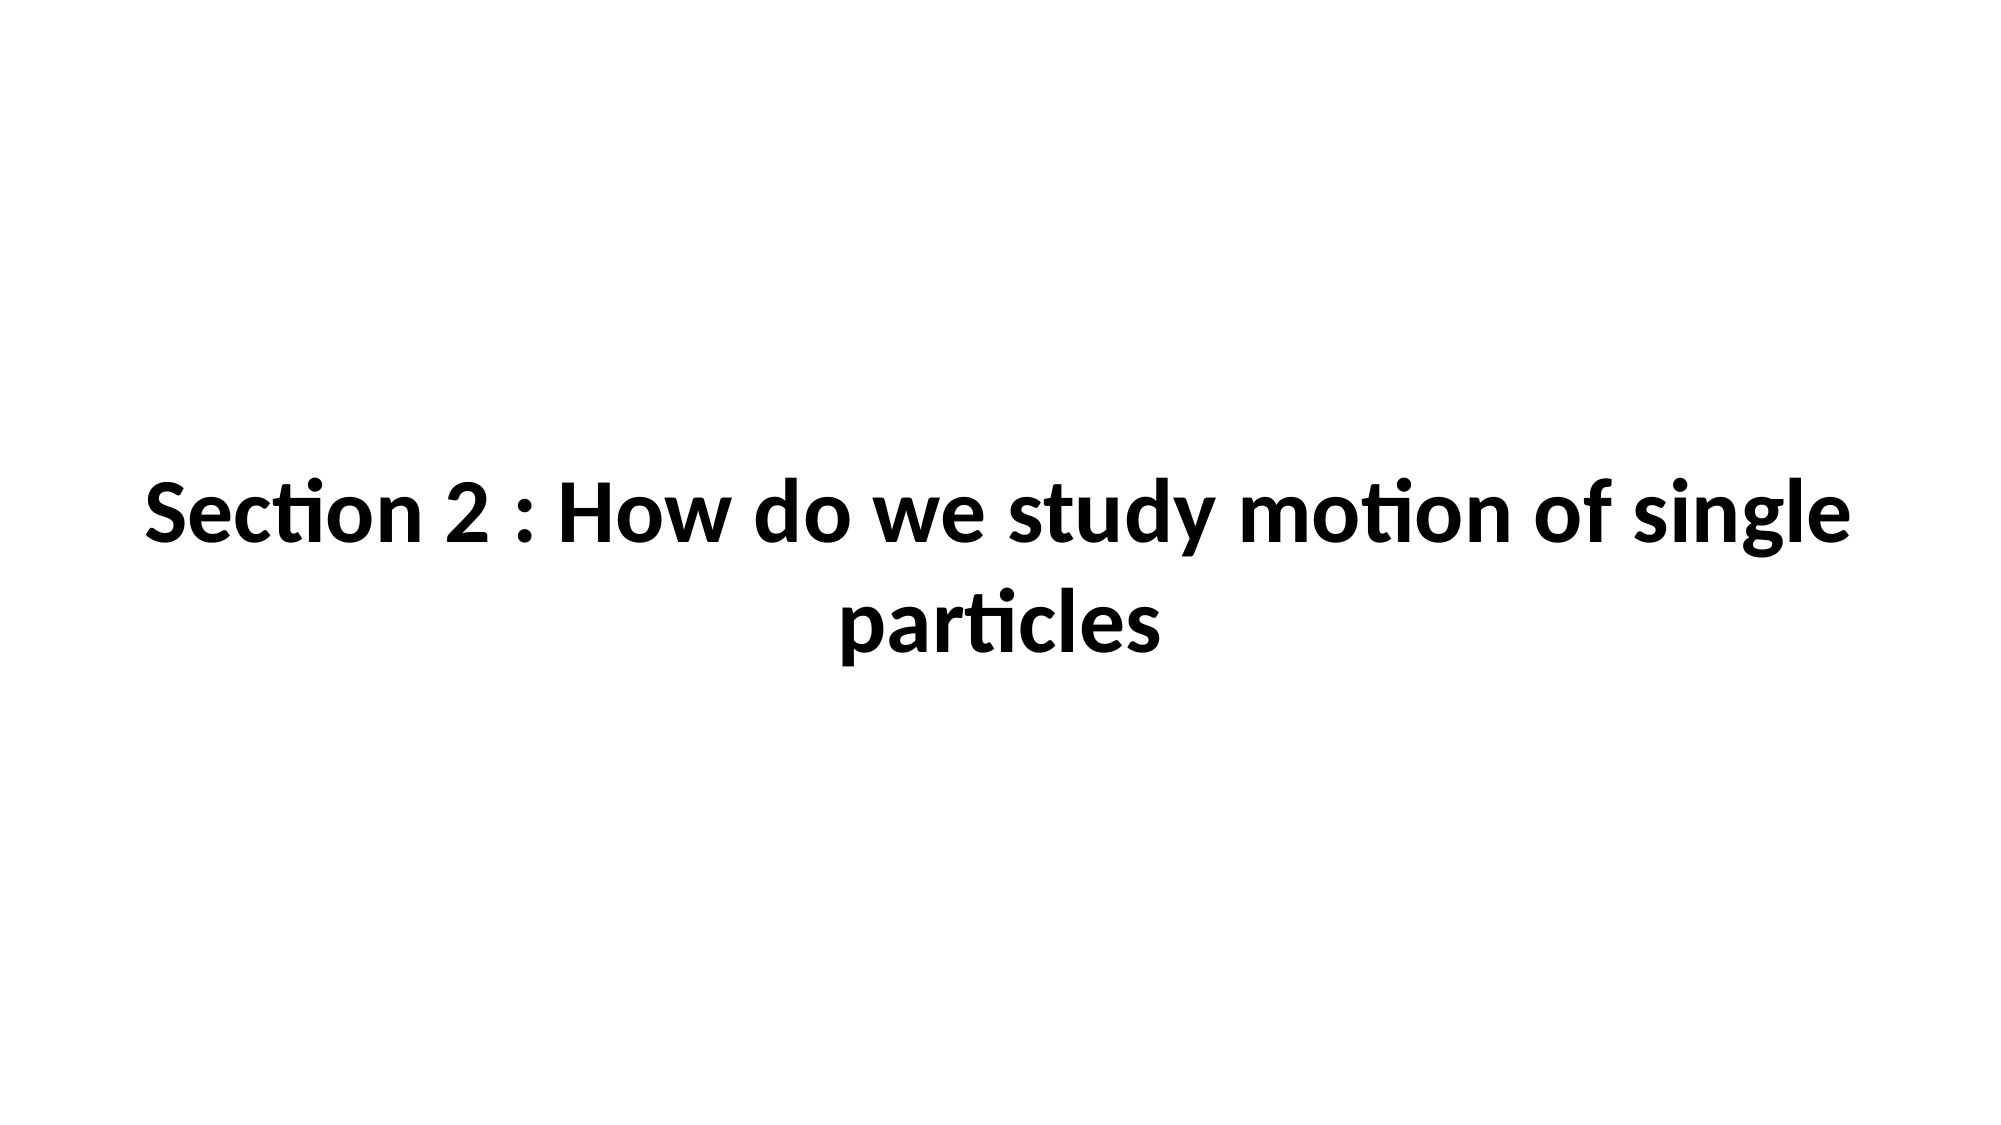

Section 2 : How do we study motion of single particles